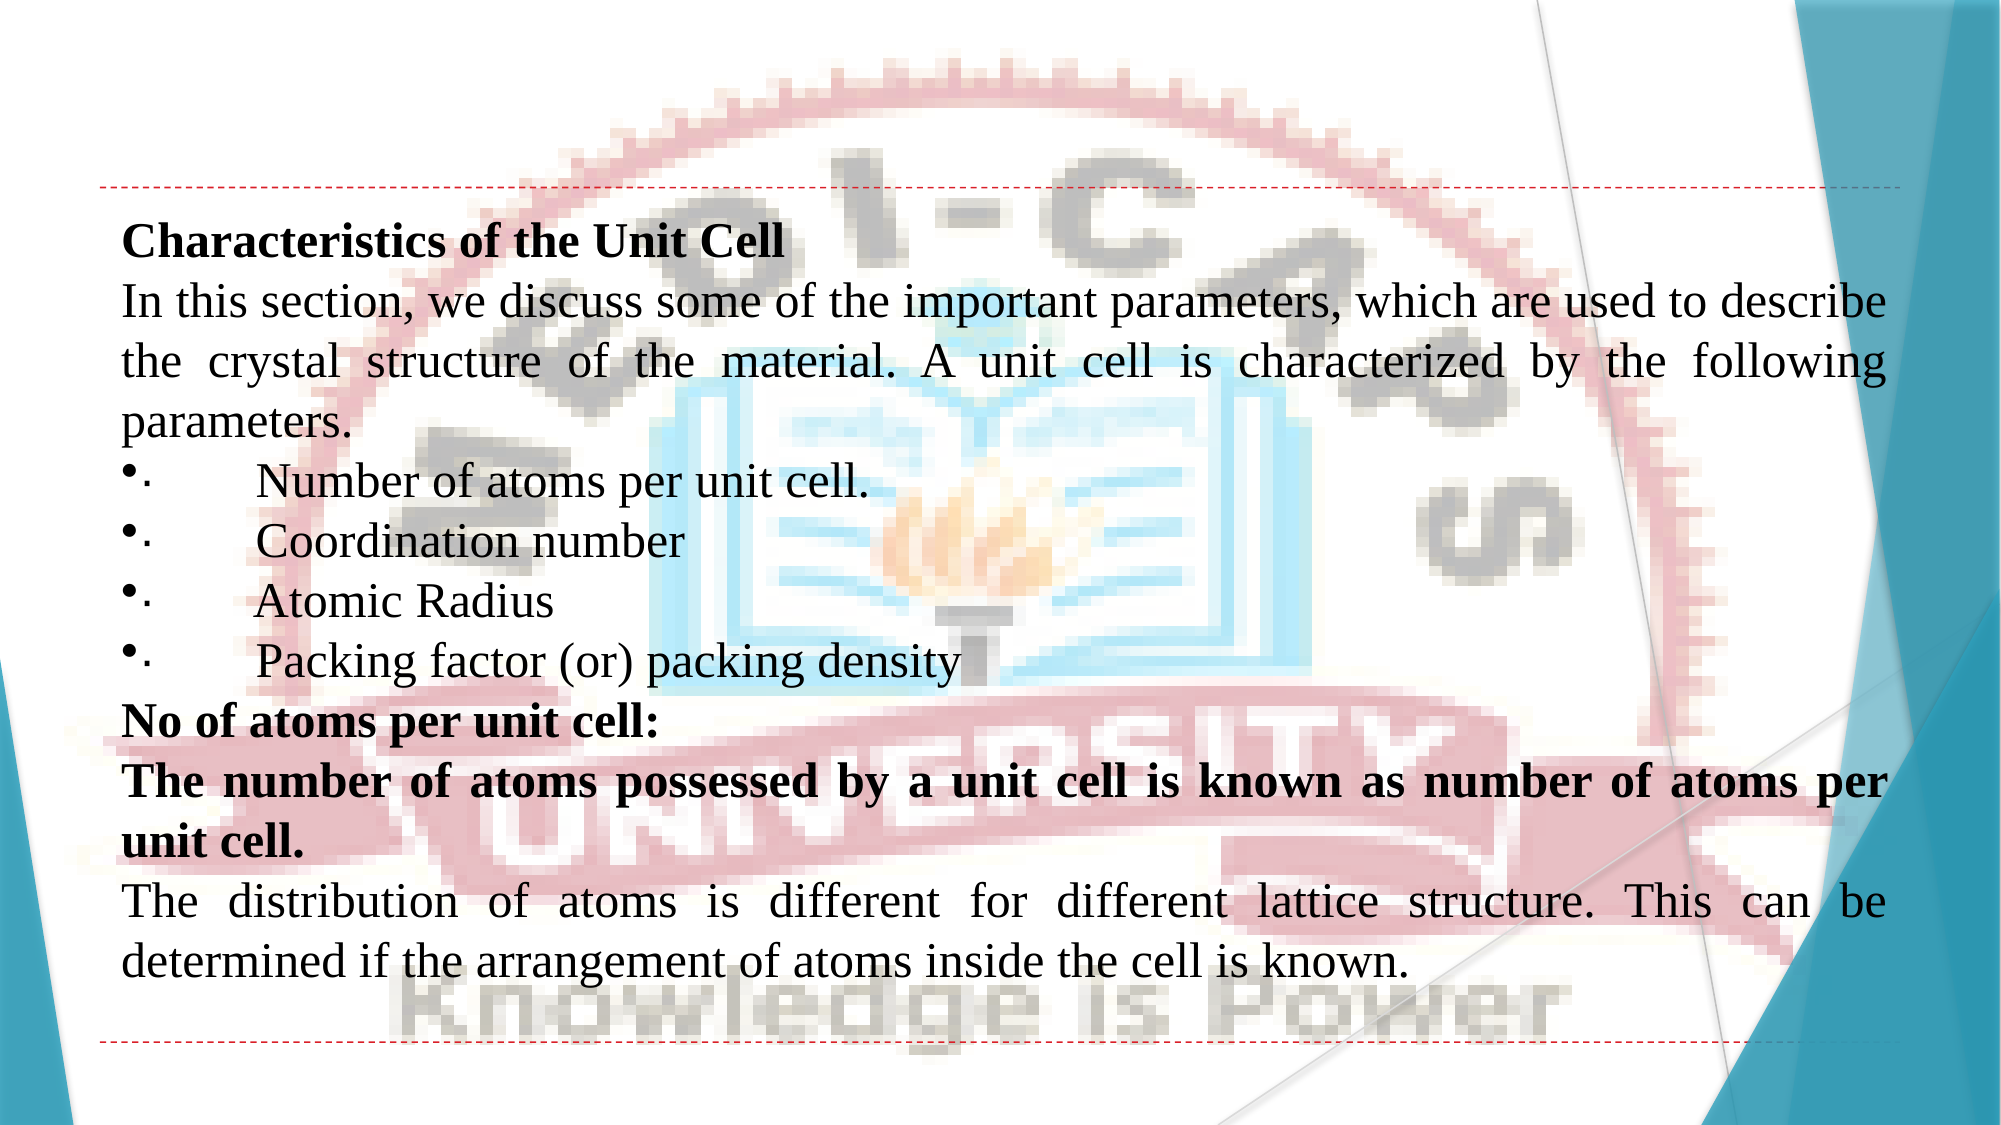

Characteristics of the Unit Cell
In this section, we discuss some of the important parameters, which are used to describe the crystal structure of the material. A unit cell is characterized by the following parameters.
·        Number of atoms per unit cell.
·        Coordination number
·        Atomic Radius
·        Packing factor (or) packing density
No of atoms per unit cell:
The number of atoms possessed by a unit cell is known as number of atoms per unit cell.
The distribution of atoms is different for different lattice structure. This can be determined if the arrangement of atoms inside the cell is known.